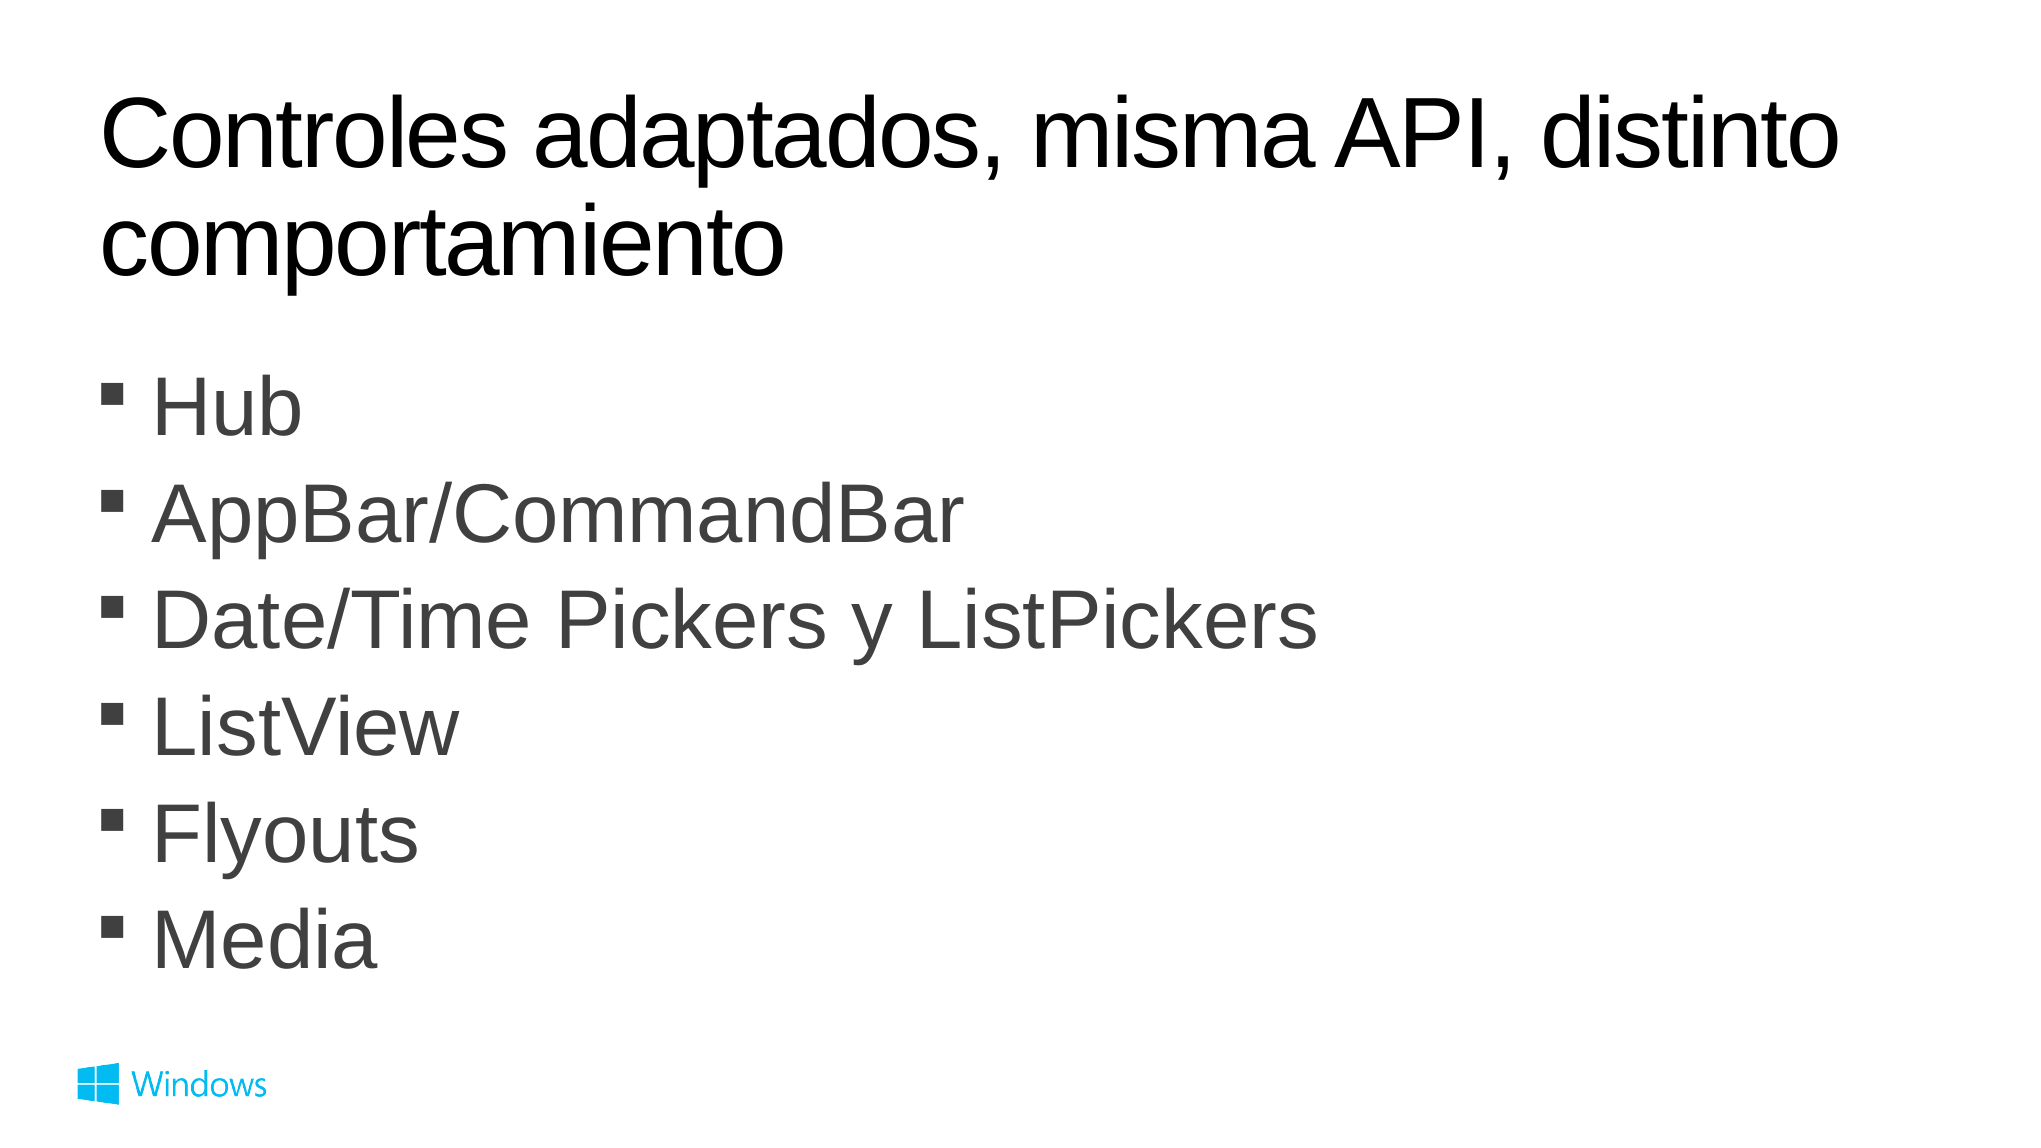

# Controles adaptados, misma API, distinto comportamiento
Hub
AppBar/CommandBar
Date/Time Pickers y ListPickers
ListView
Flyouts
Media